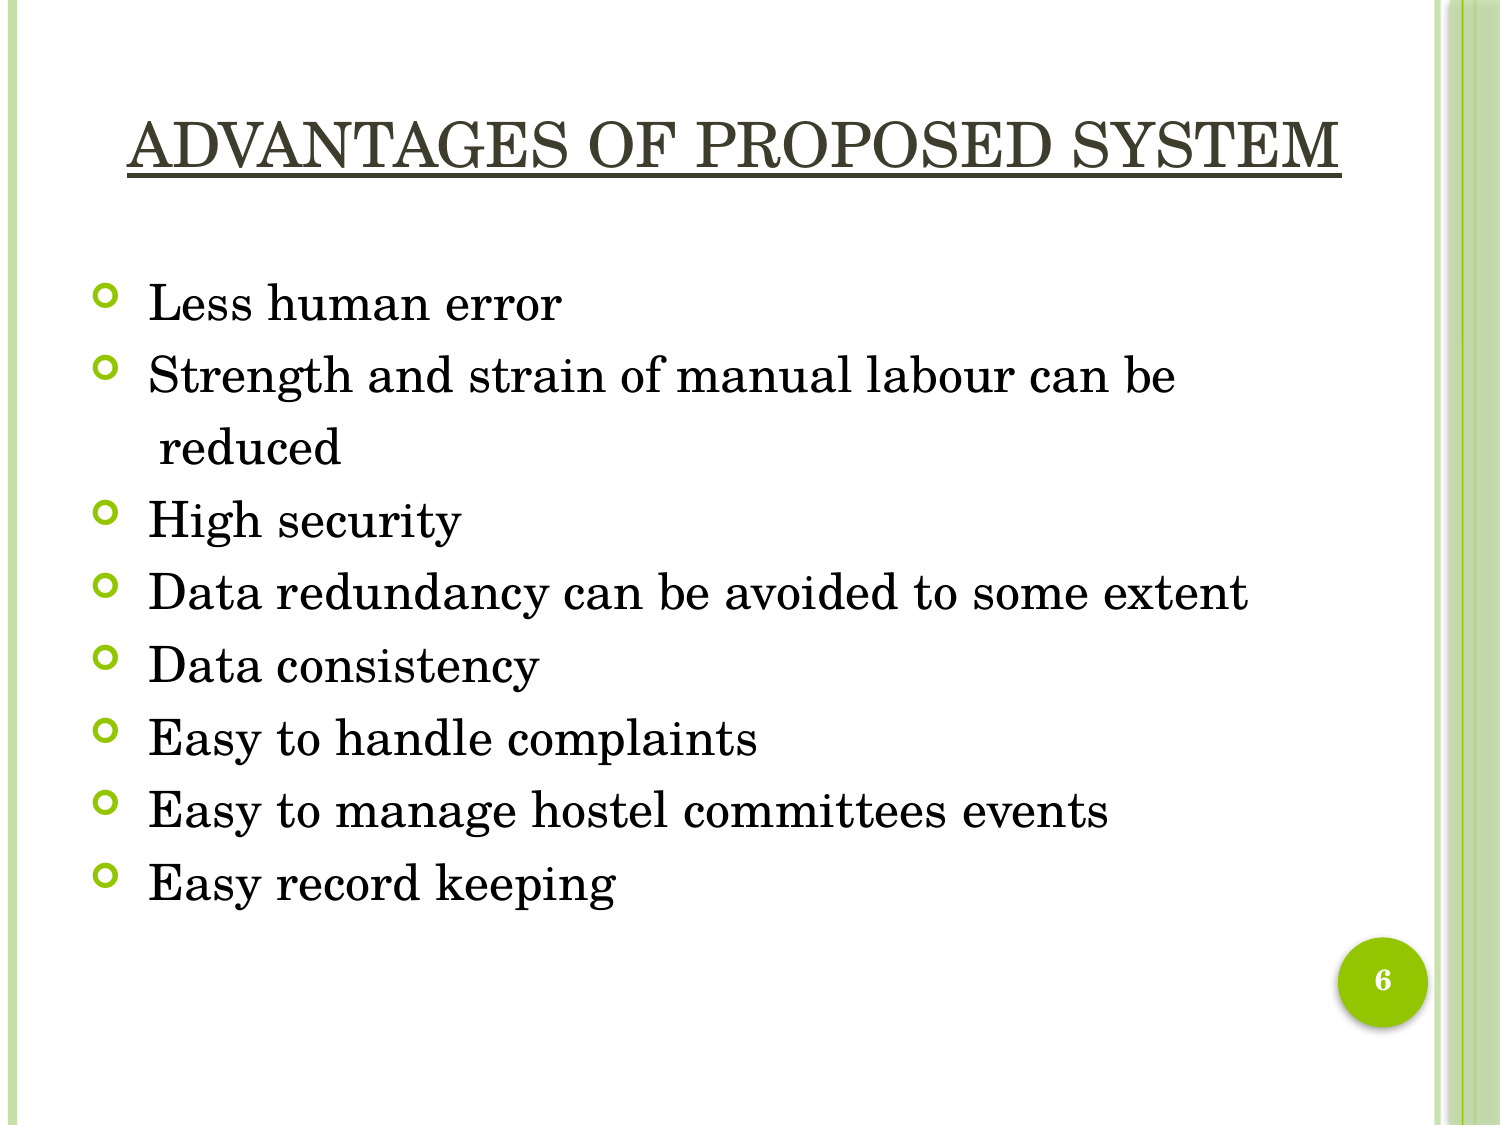

# ADVANTAGES OF PROPOSED SYSTEM
 Less human error
 Strength and strain of manual labour can be
     reduced
 High security
 Data redundancy can be avoided to some extent
 Data consistency
 Easy to handle complaints
 Easy to manage hostel committees events
 Easy record keeping
6